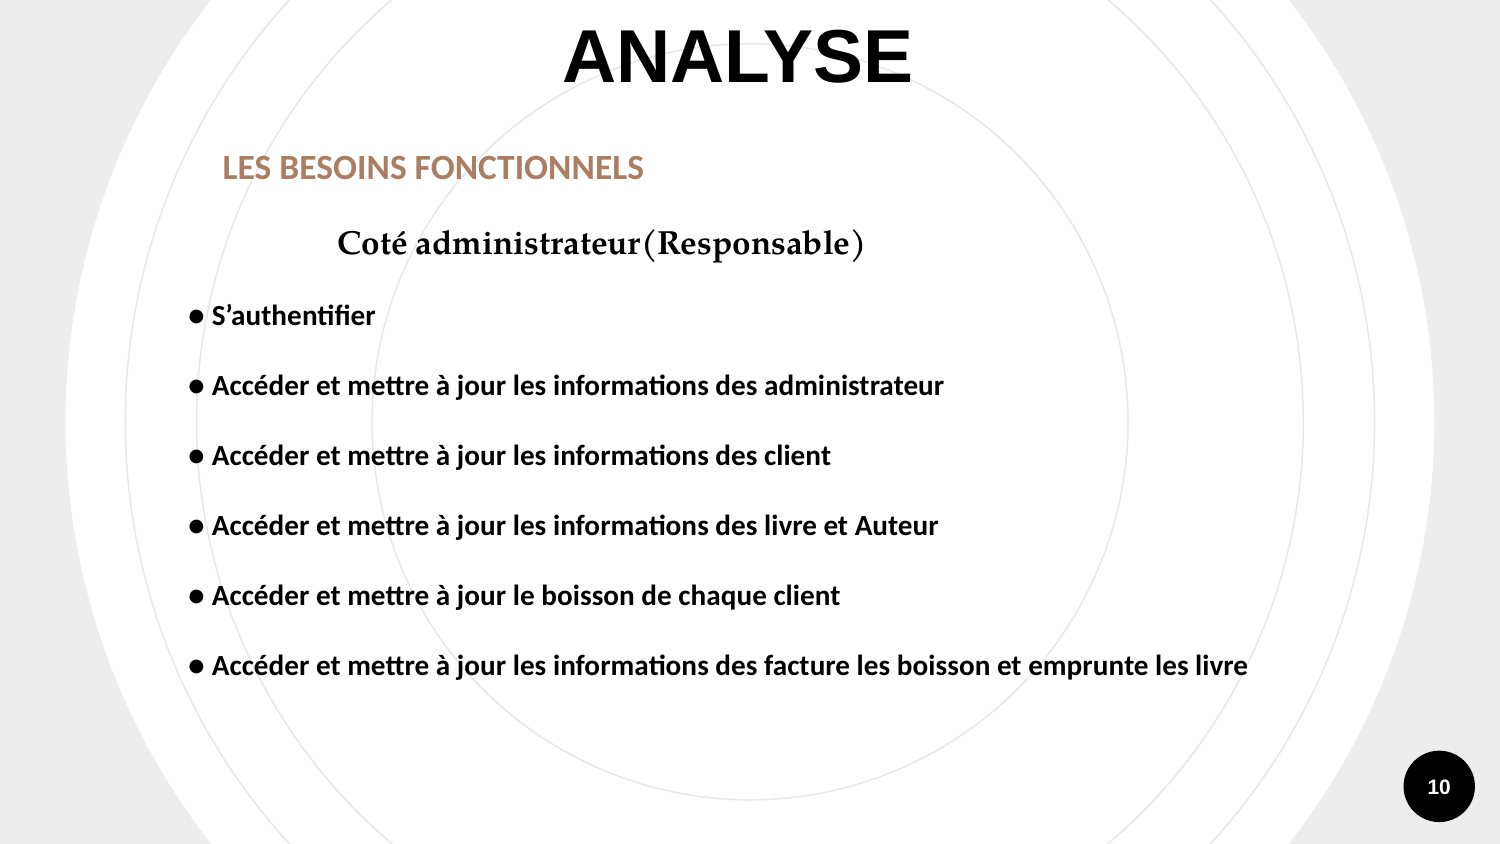

ANALYSE
LES BESOINS FONCTIONNELS
	Coté administrateur(Responsable)
● S’authentifier
● Accéder et mettre à jour les informations des administrateur
● Accéder et mettre à jour les informations des client
● Accéder et mettre à jour les informations des livre et Auteur
● Accéder et mettre à jour le boisson de chaque client
● Accéder et mettre à jour les informations des facture les boisson et emprunte les livre

10